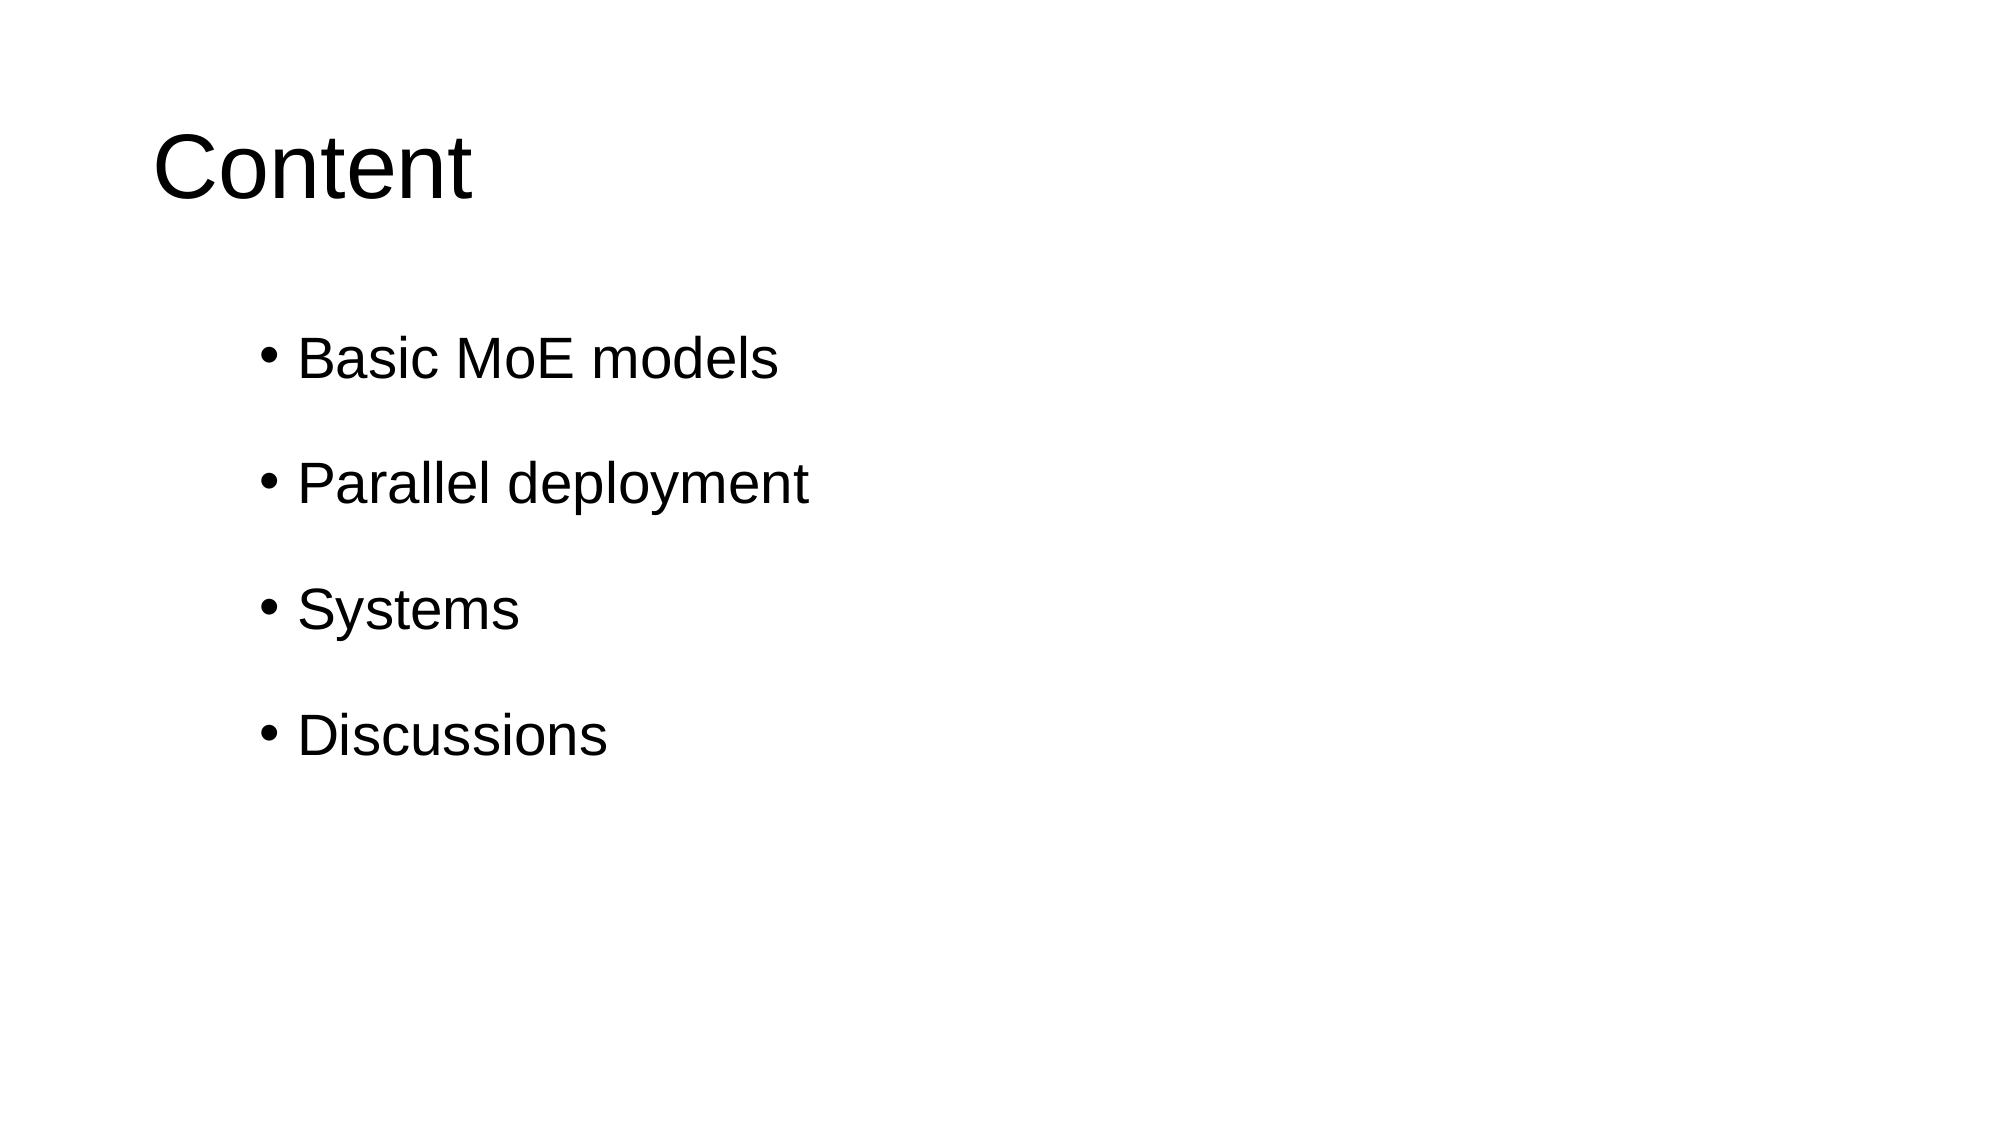

# Content
Basic MoE models
Parallel deployment
Systems
Discussions